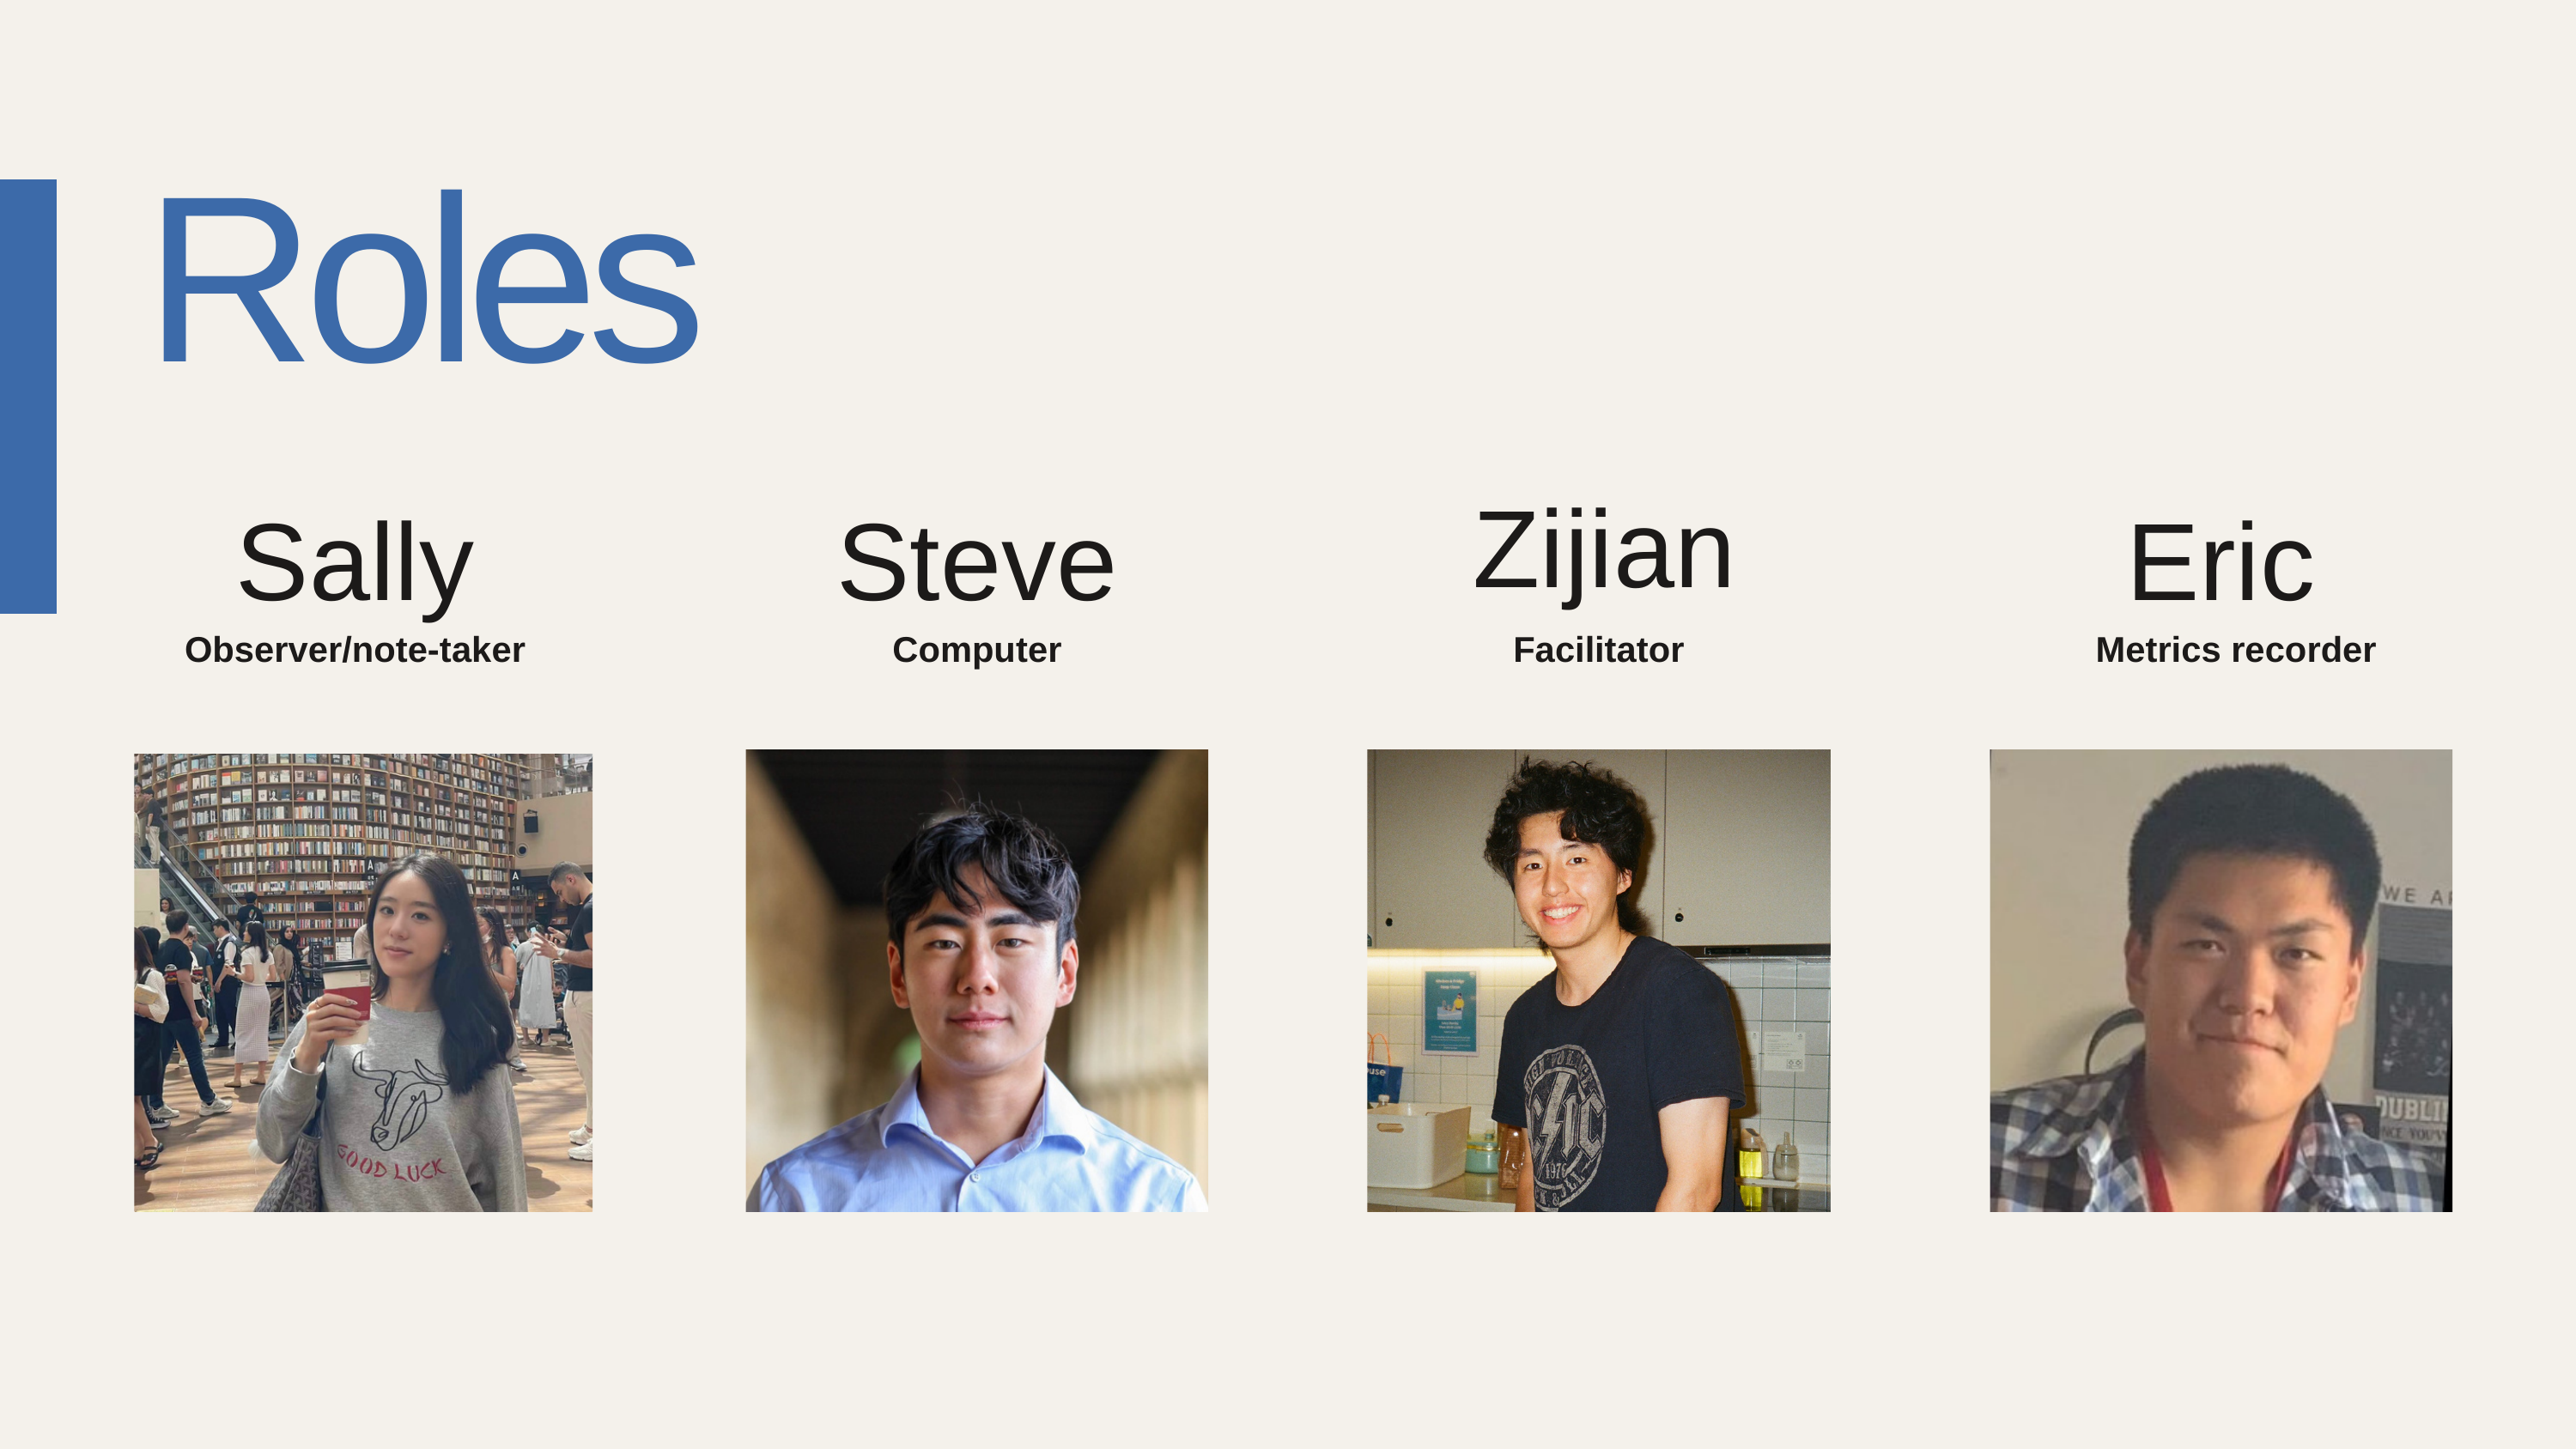

Roles
Zijian
Sally
Steve
Eric
Observer/note-taker
Computer
Facilitator
Metrics recorder